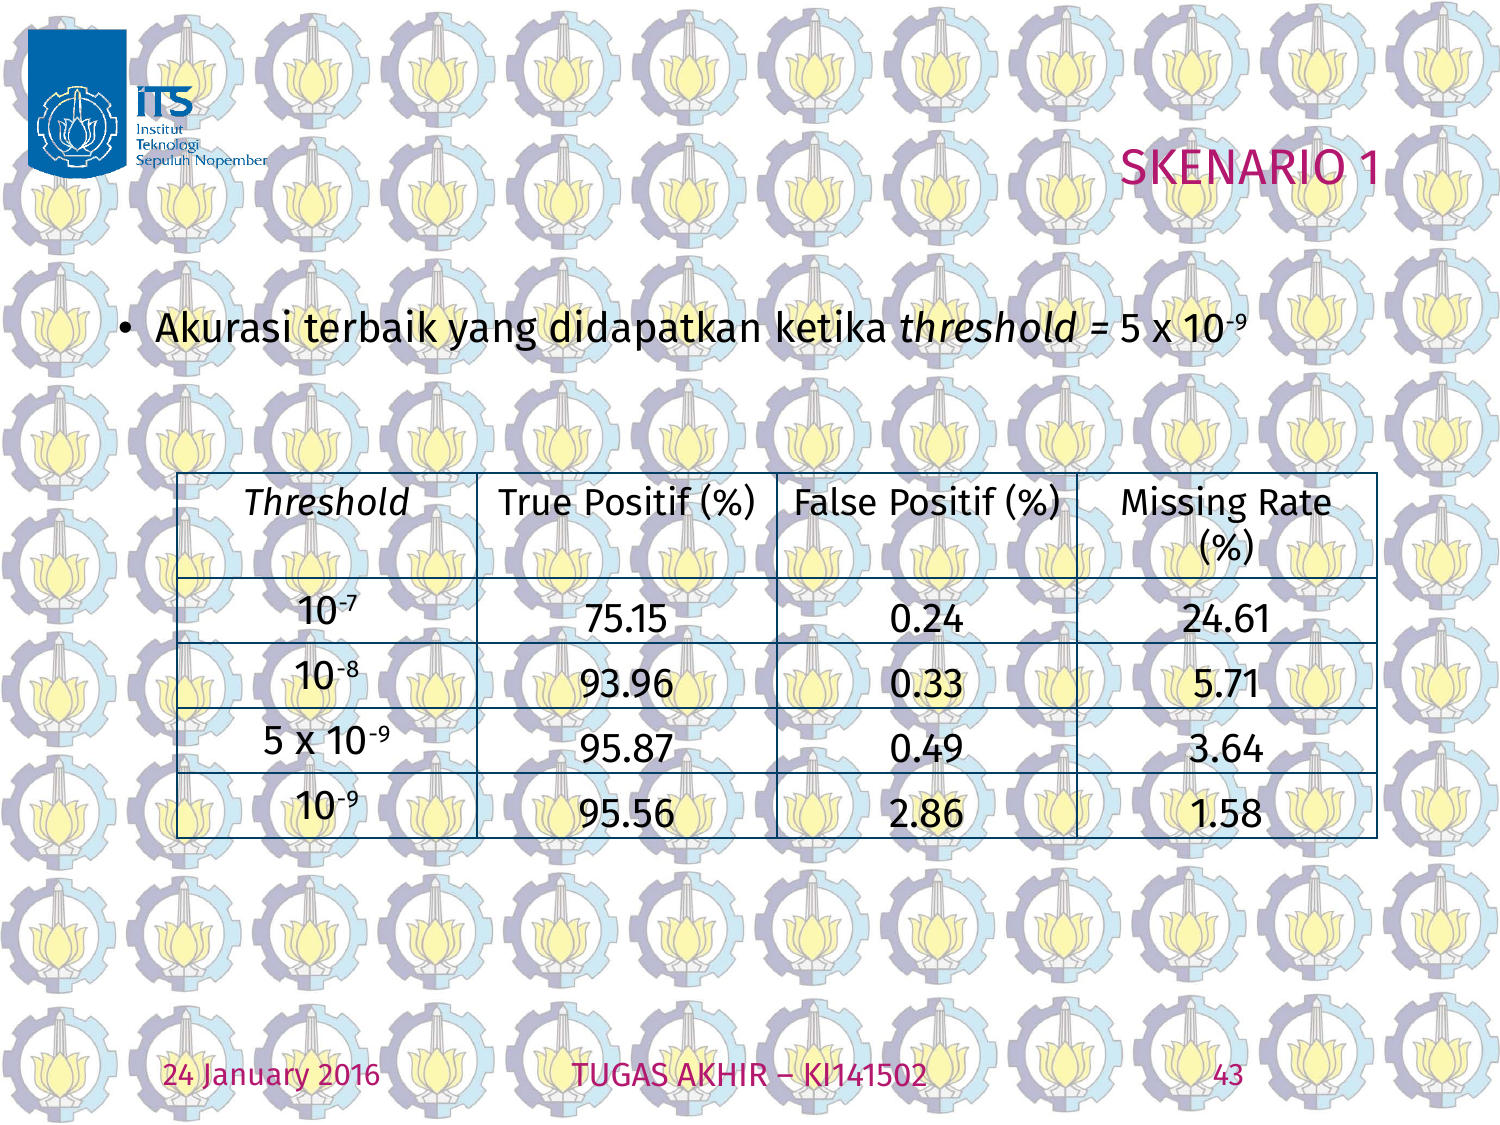

# SKENARIO 1
Akurasi terbaik yang didapatkan ketika threshold = 5 x 10-9

| Threshold | True Positif (%) | False Positif (%) | Missing Rate (%) |
| --- | --- | --- | --- |
| 10-7 | 75.15 | 0.24 | 24.61 |
| 10-8 | 93.96 | 0.33 | 5.71 |
| 5 x 10-9 | 95.87 | 0.49 | 3.64 |
| 10-9 | 95.56 | 2.86 | 1.58 |
24 January 2016
TUGAS AKHIR – KI141502
43